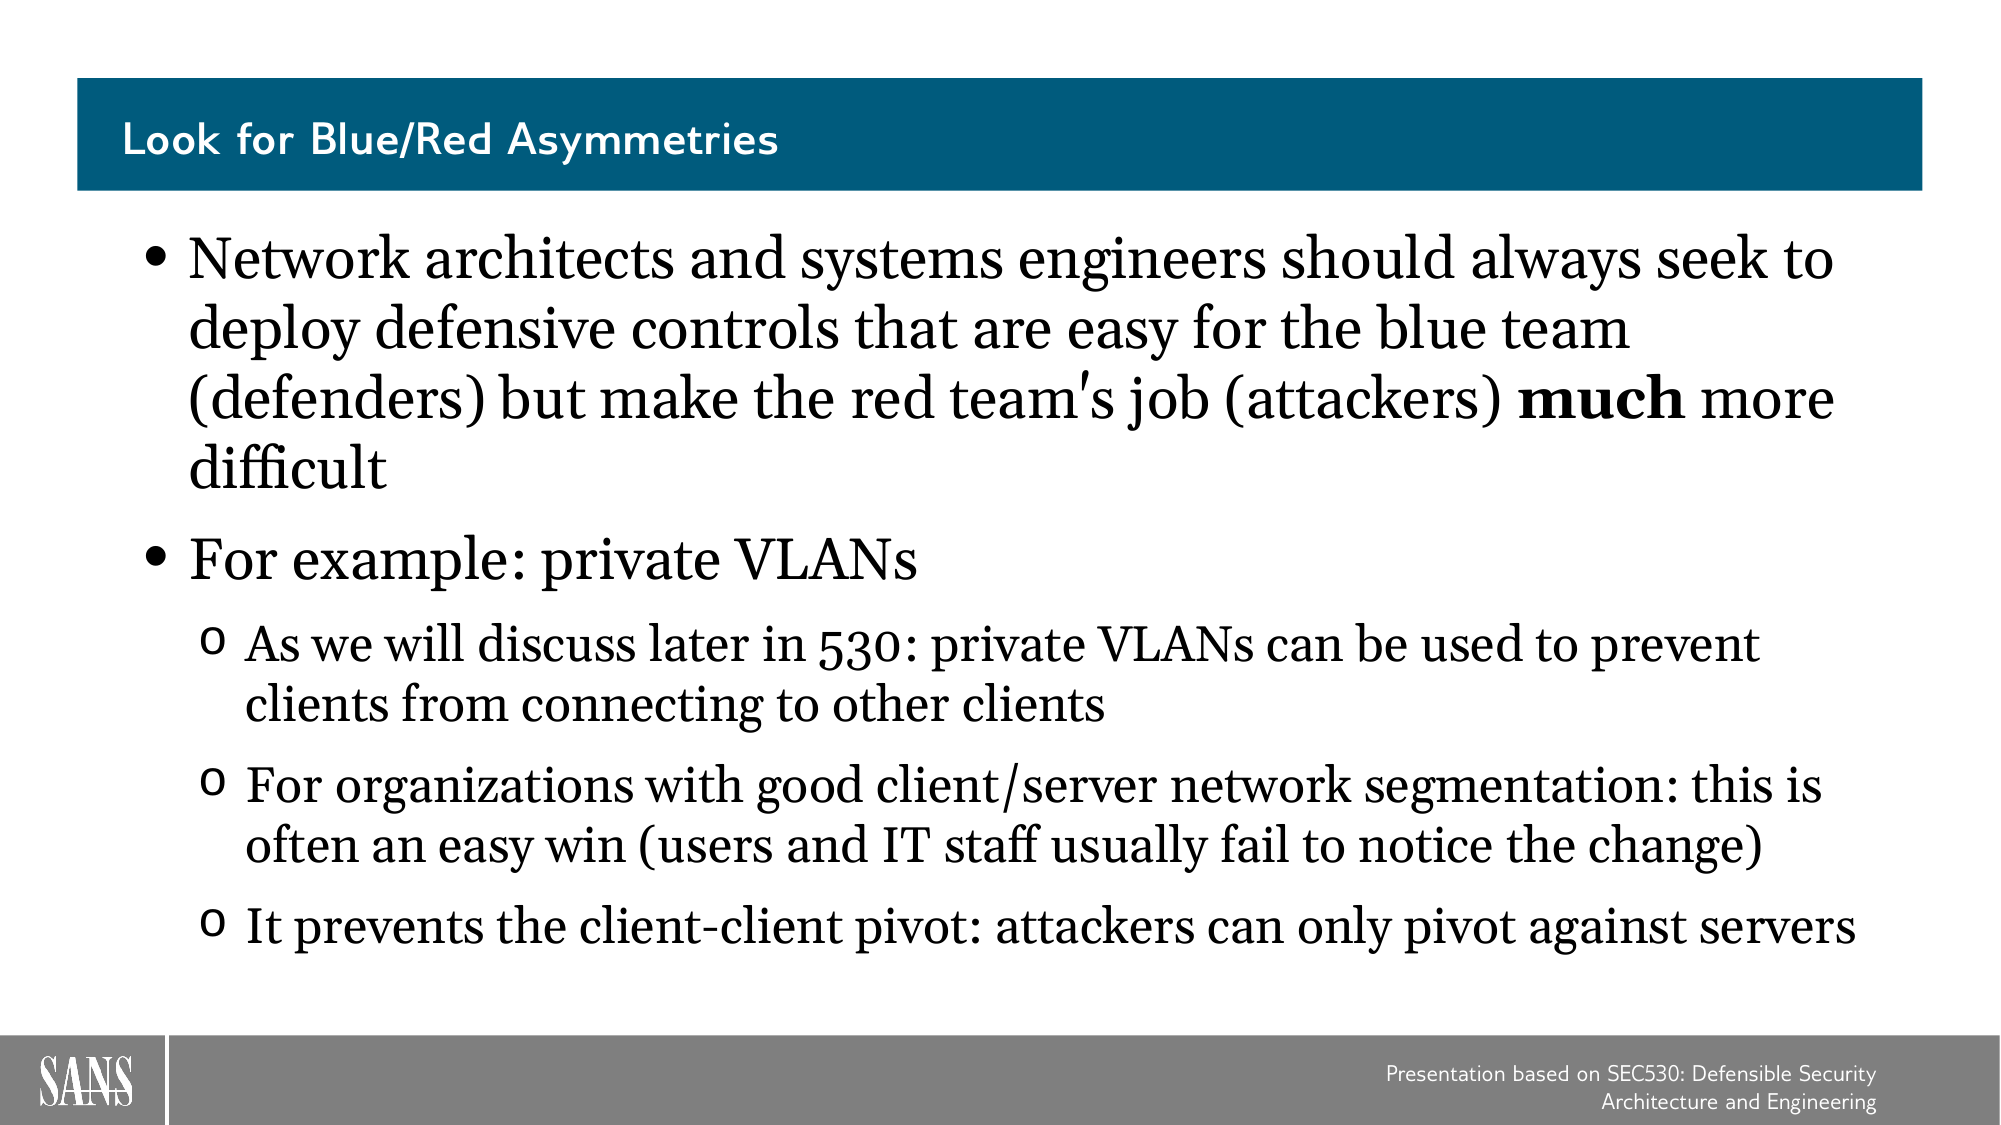

# Look for Blue/Red Asymmetries
Network architects and systems engineers should always seek to deploy defensive controls that are easy for the blue team (defenders) but make the red team's job (attackers) much more difficult
For example: private VLANs
As we will discuss later in 530: private VLANs can be used to prevent clients from connecting to other clients
For organizations with good client/server network segmentation: this is often an easy win (users and IT staff usually fail to notice the change)
It prevents the client-client pivot: attackers can only pivot against servers